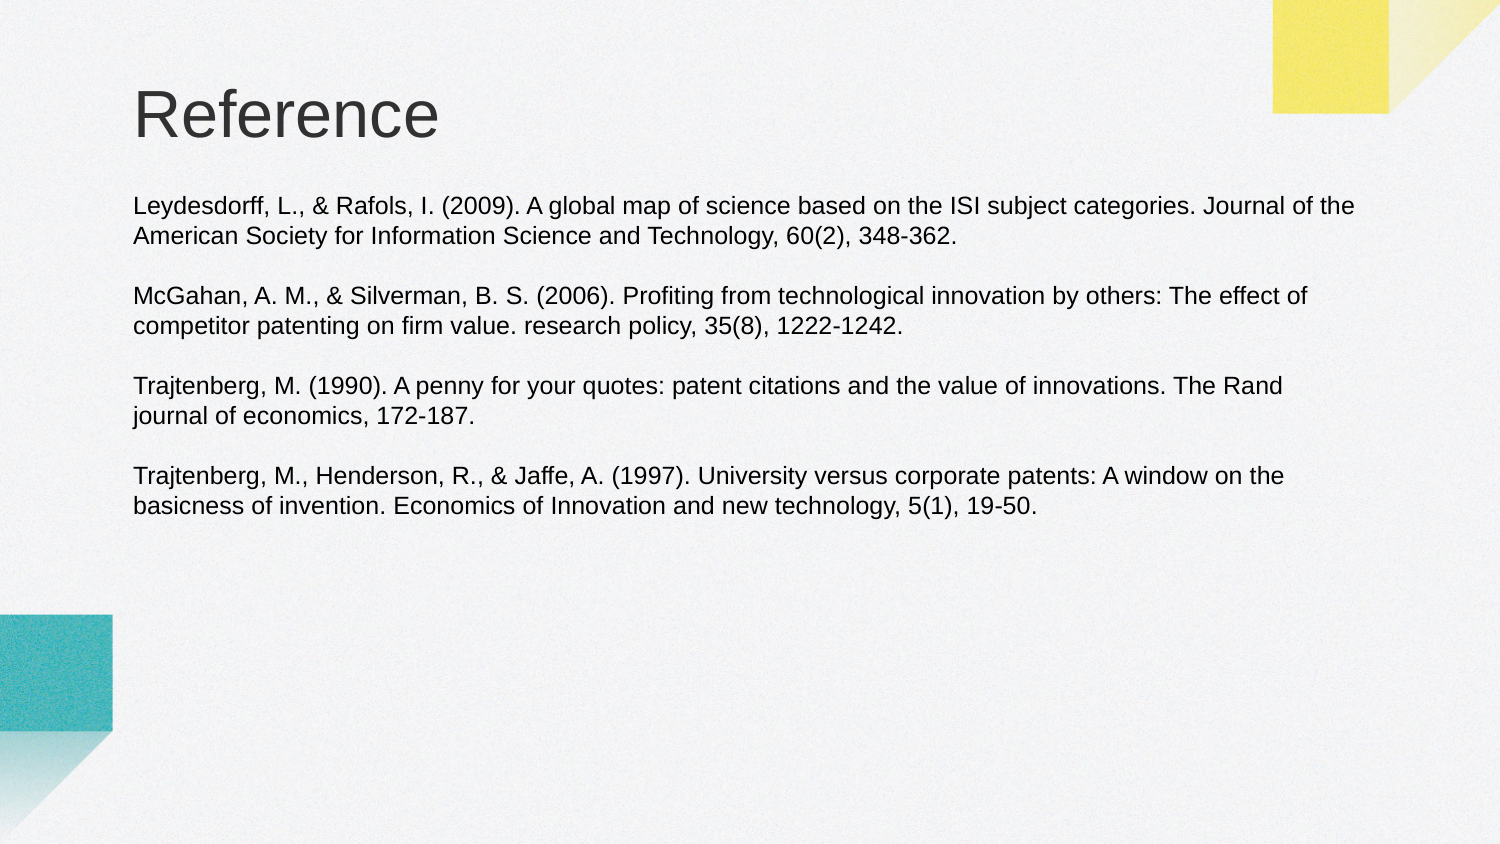

# Reference
Leydesdorff, L., & Rafols, I. (2009). A global map of science based on the ISI subject categories. Journal of the American Society for Information Science and Technology, 60(2), 348-362.

McGahan, A. M., & Silverman, B. S. (2006). Profiting from technological innovation by others: The effect of competitor patenting on firm value. research policy, 35(8), 1222-1242.

Trajtenberg, M. (1990). A penny for your quotes: patent citations and the value of innovations. The Rand journal of economics, 172-187.

Trajtenberg, M., Henderson, R., & Jaffe, A. (1997). University versus corporate patents: A window on the basicness of invention. Economics of Innovation and new technology, 5(1), 19-50.